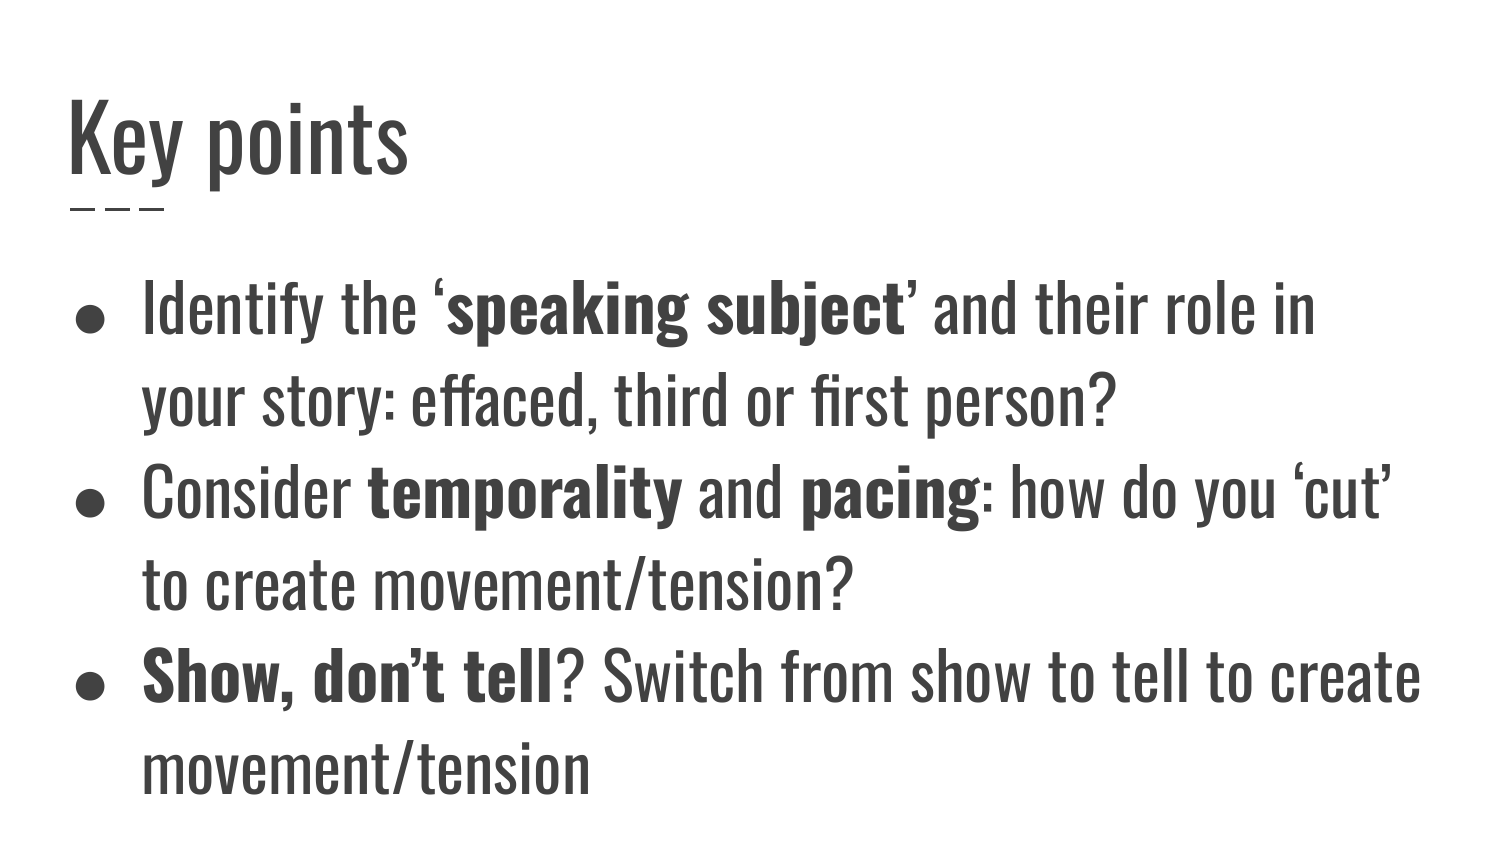

# Key points
Identify the ‘speaking subject’ and their role in your story: effaced, third or first person?
Consider temporality and pacing: how do you ‘cut’ to create movement/tension?
Show, don’t tell? Switch from show to tell to create movement/tension